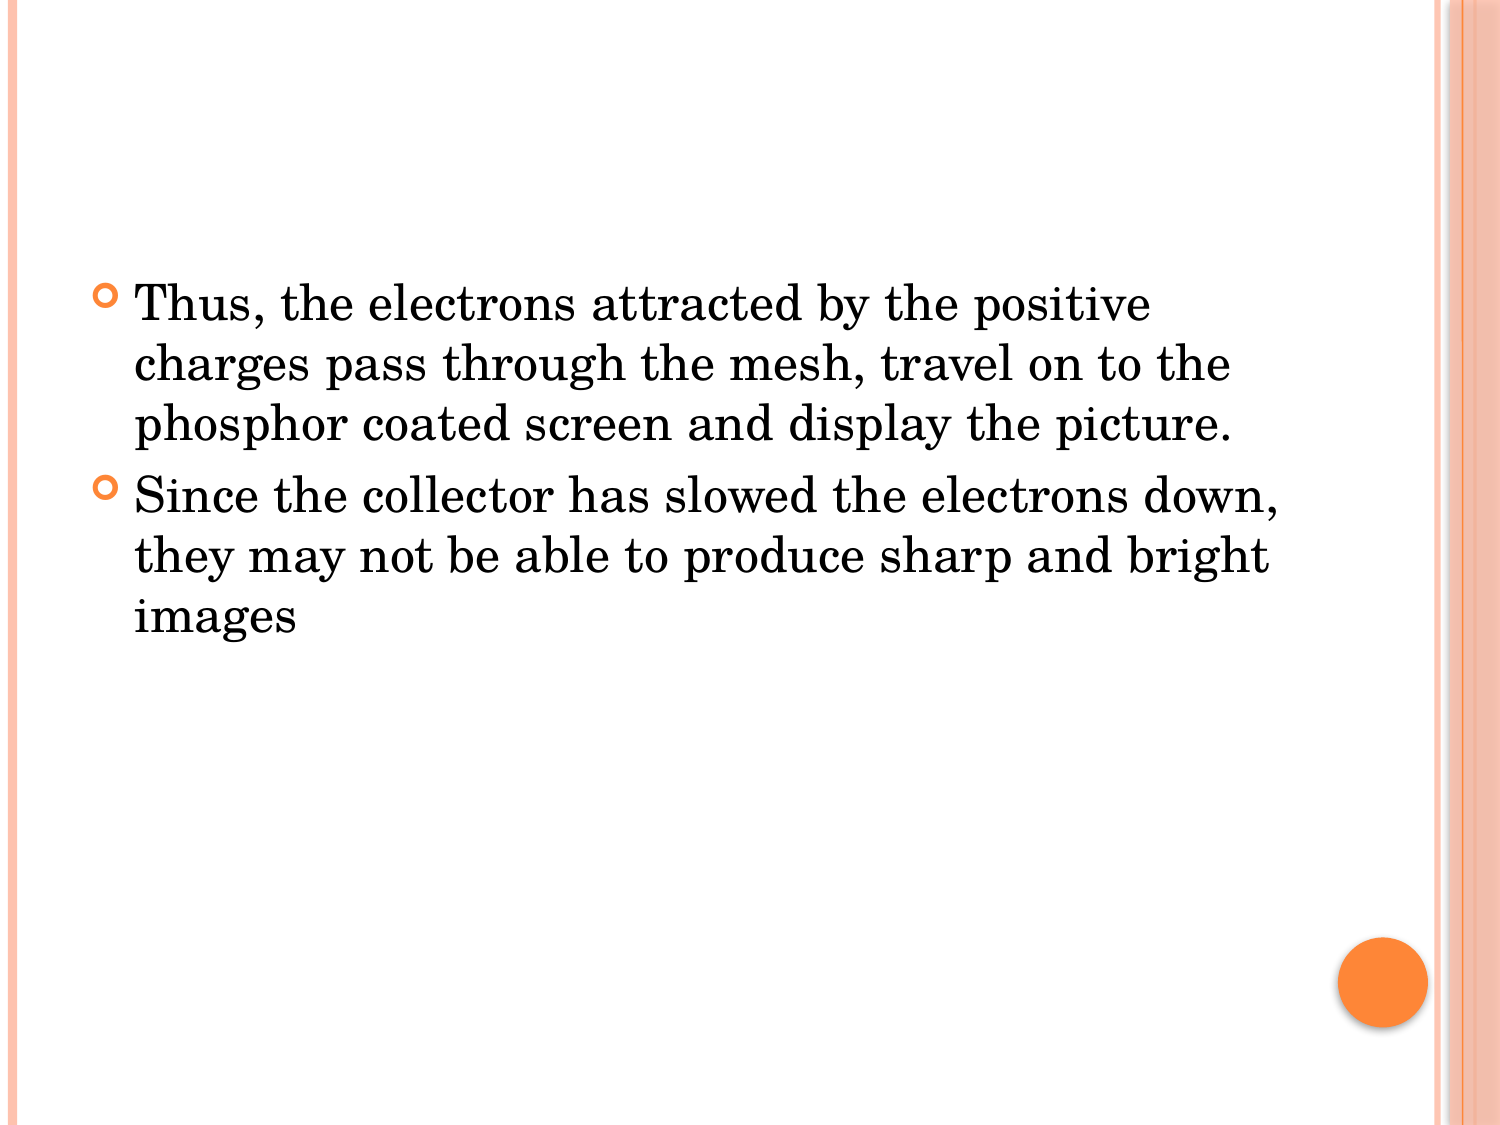

Thus, the electrons attracted by the positive charges pass through the mesh, travel on to the phosphor coated screen and display the picture.
Since the collector has slowed the electrons down, they may not be able to produce sharp and bright images